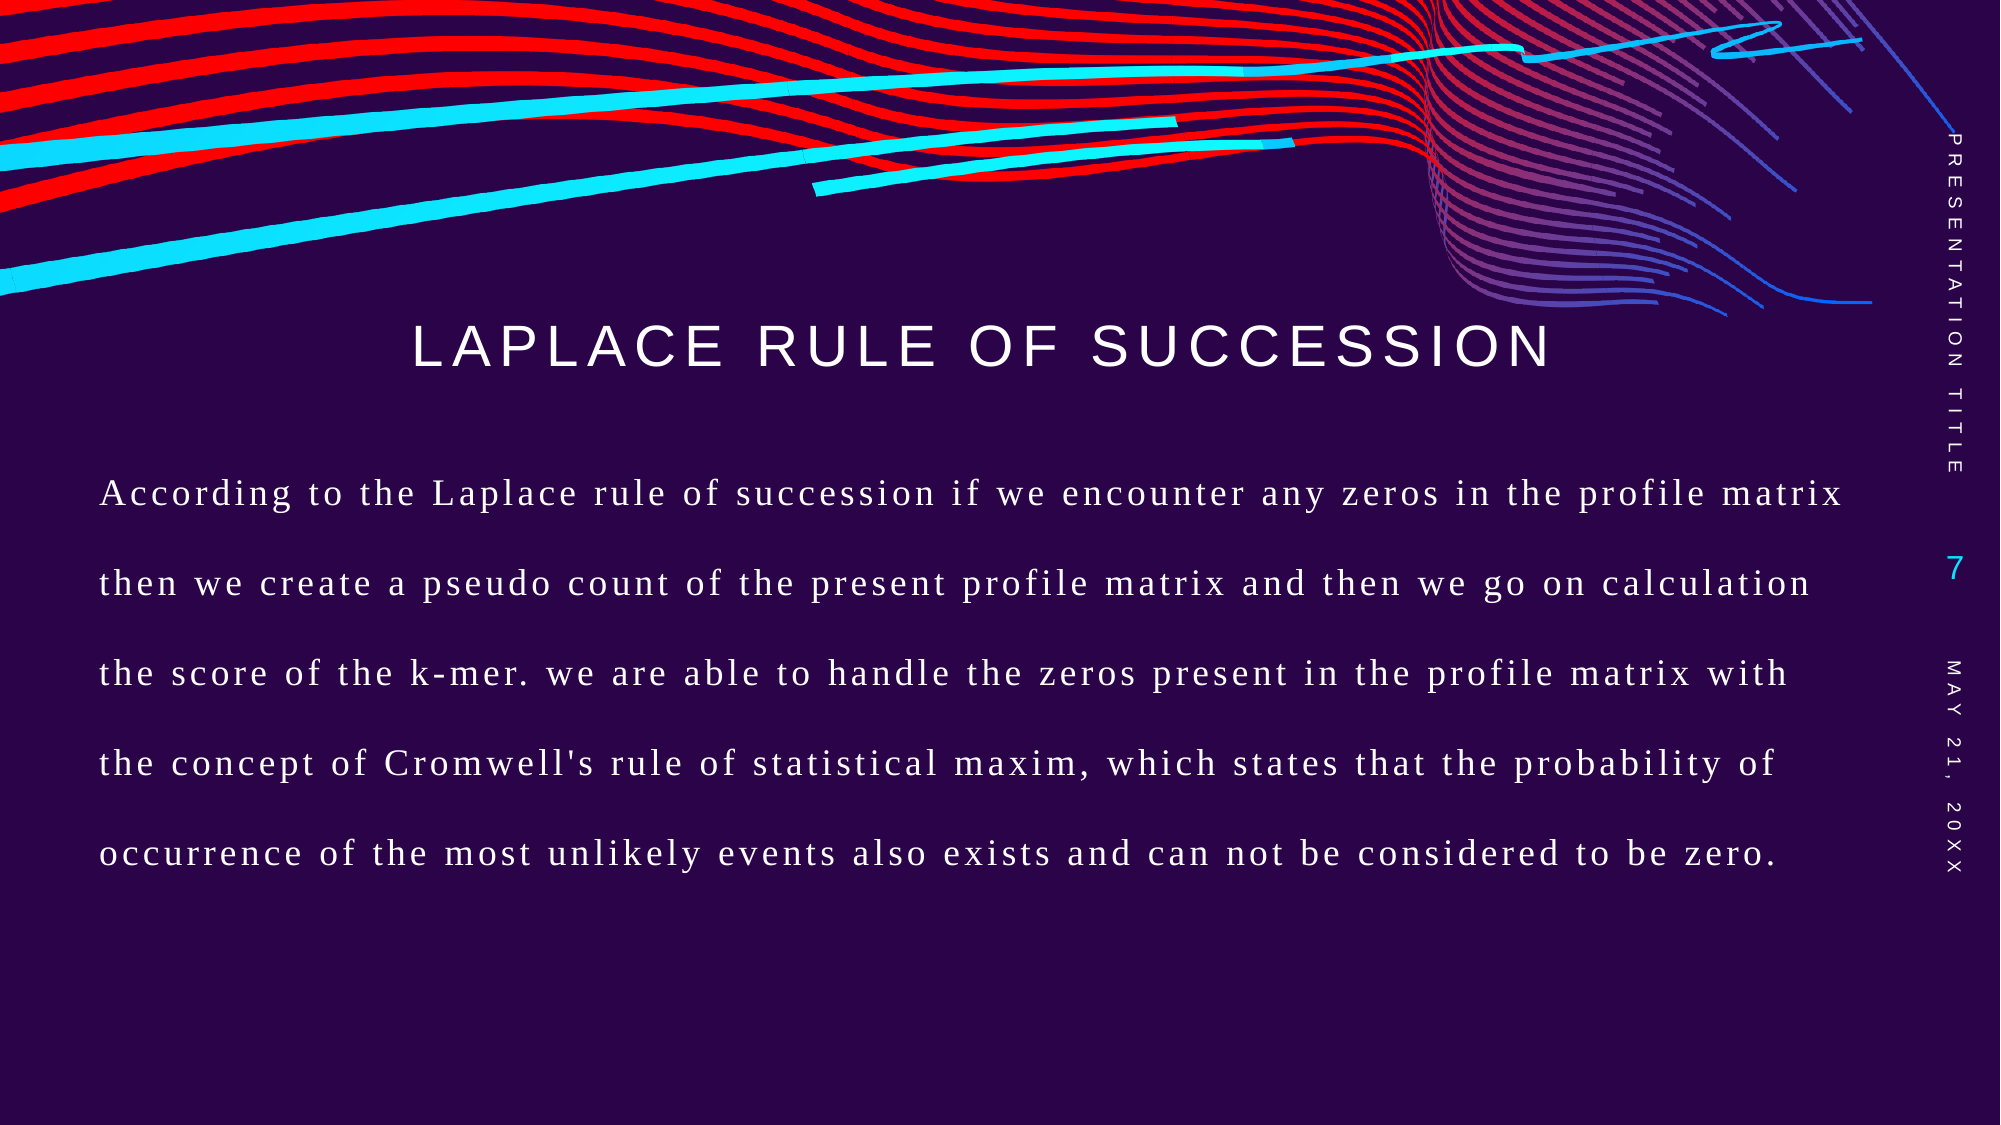

PRESENTATION TITLE
# LAPLACE RULE OF SUCCESSION
According to the Laplace rule of succession if we encounter any zeros in the profile matrix then we create a pseudo count of the present profile matrix and then we go on calculation the score of the k-mer. we are able to handle the zeros present in the profile matrix with the concept of Cromwell's rule of statistical maxim, which states that the probability of occurrence of the most unlikely events also exists and can not be considered to be zero.
7
May 21, 20XX